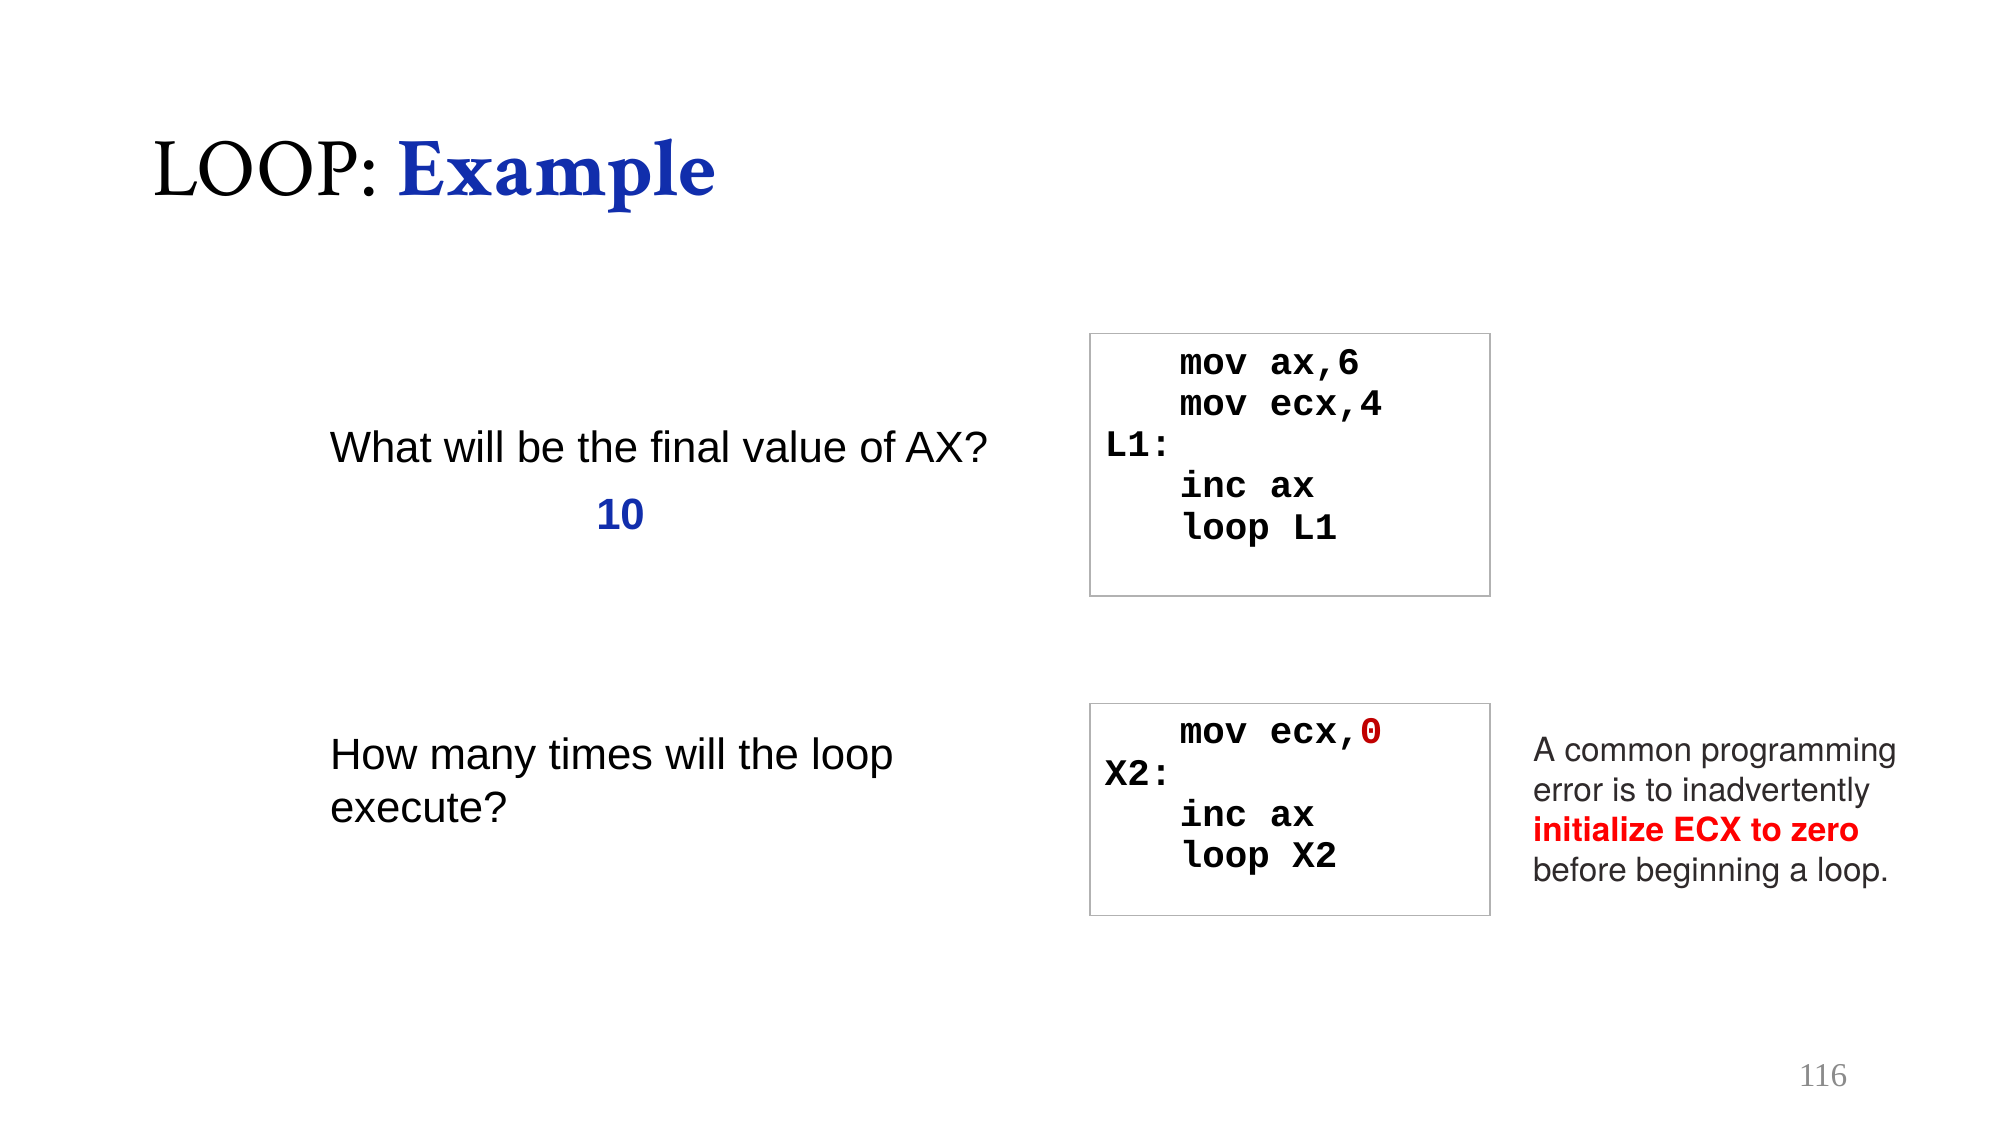

# LOOP: Example
	mov ax,6
	mov ecx,4
L1:
	inc ax
	loop L1
What will be the final value of AX?
10
How many times will the loop execute?
	mov ecx,0
X2:
	inc ax
	loop X2
A common programming error is to inadvertently initialize ECX to zero before beginning a loop.
116